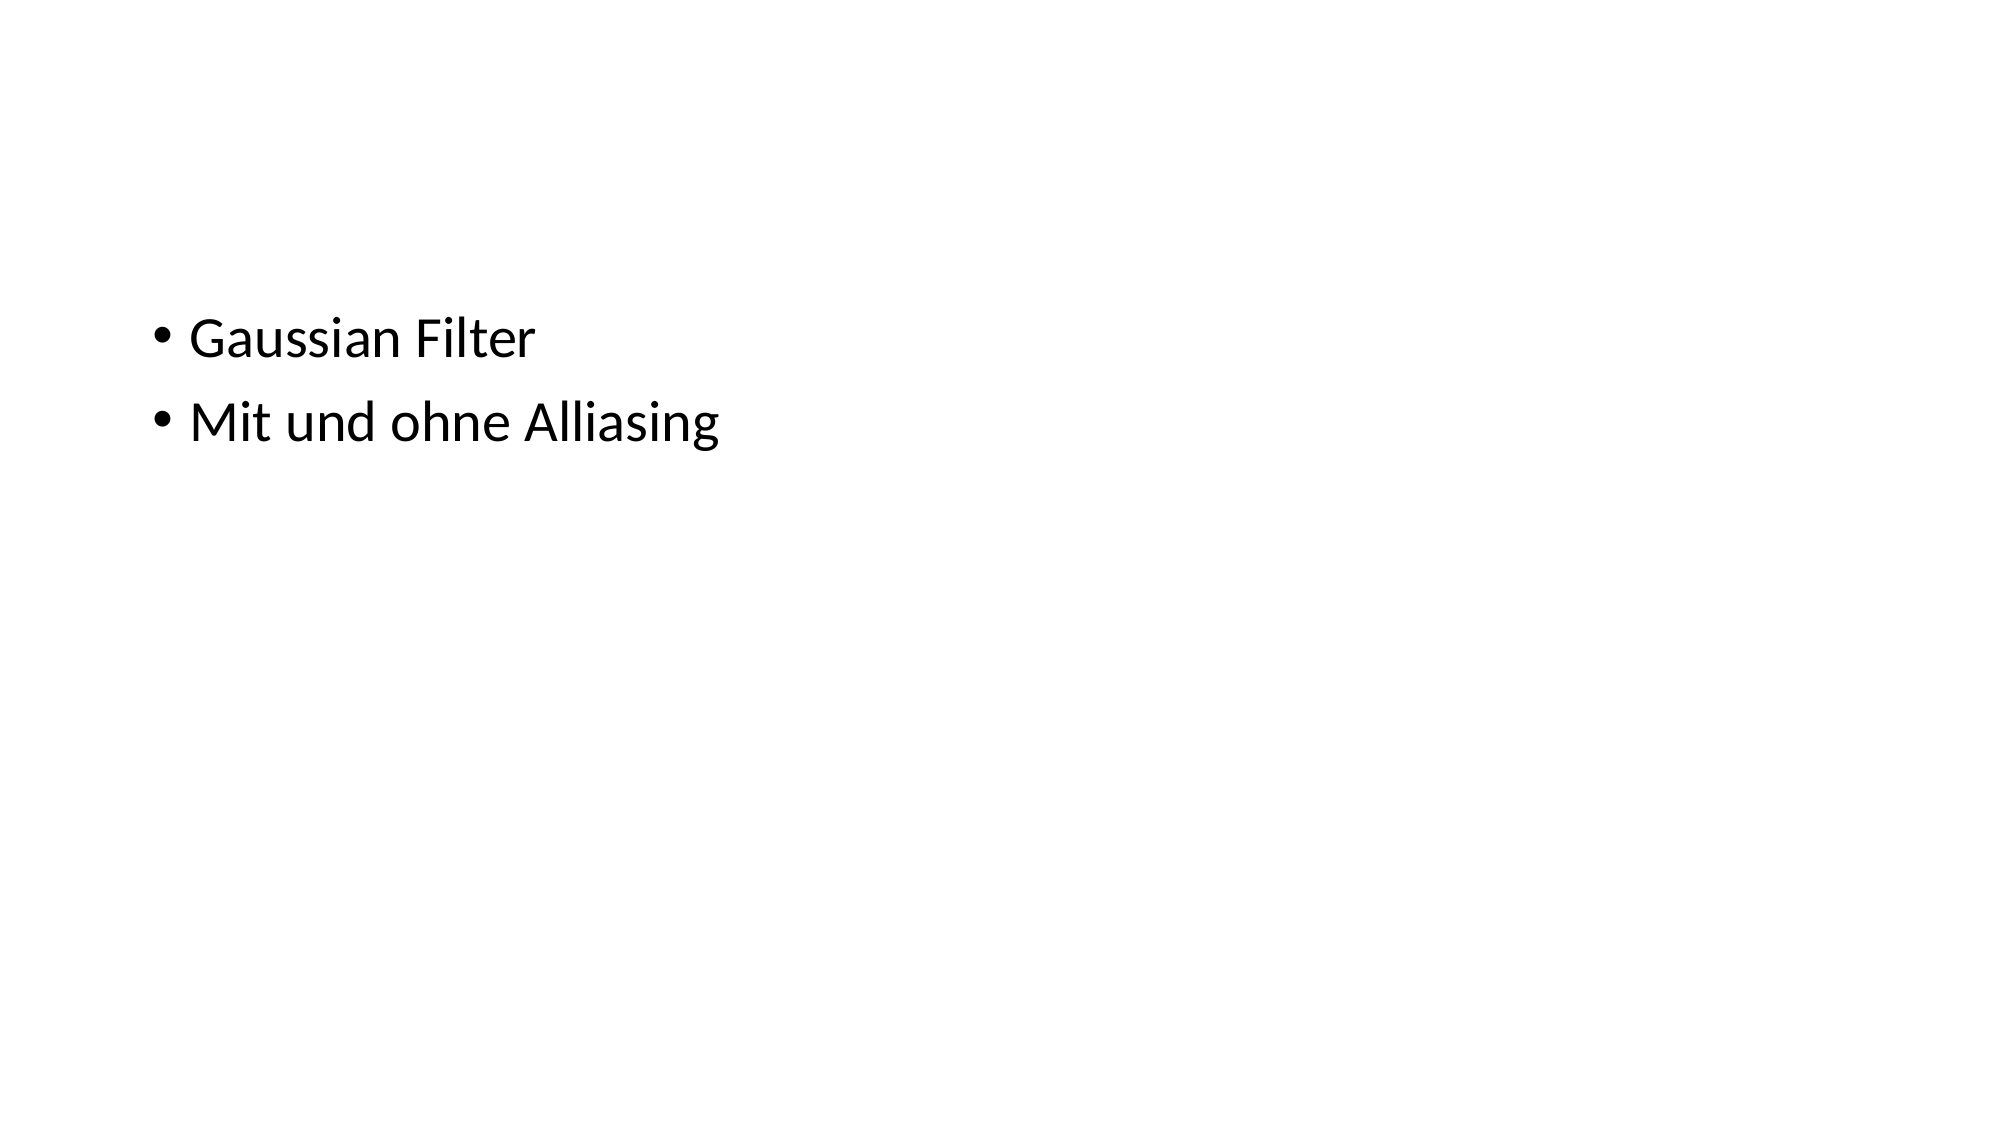

#
Gaussian Filter
Mit und ohne Alliasing